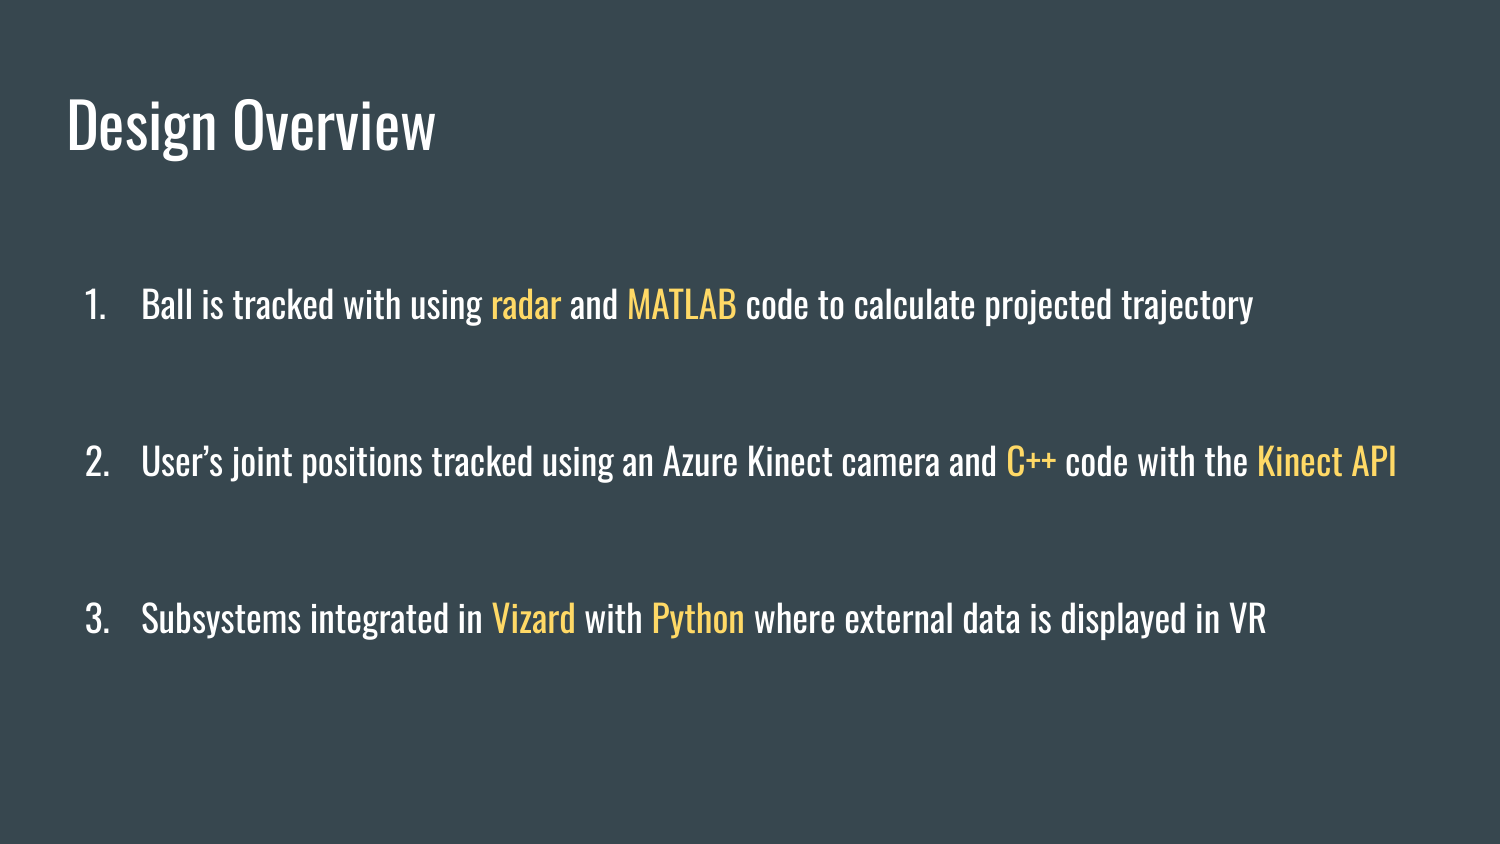

# Design Overview

Ball is tracked with using radar and MATLAB code to calculate projected trajectory

User’s joint positions tracked using an Azure Kinect camera and C++ code with the Kinect API

Subsystems integrated in Vizard with Python where external data is displayed in VR